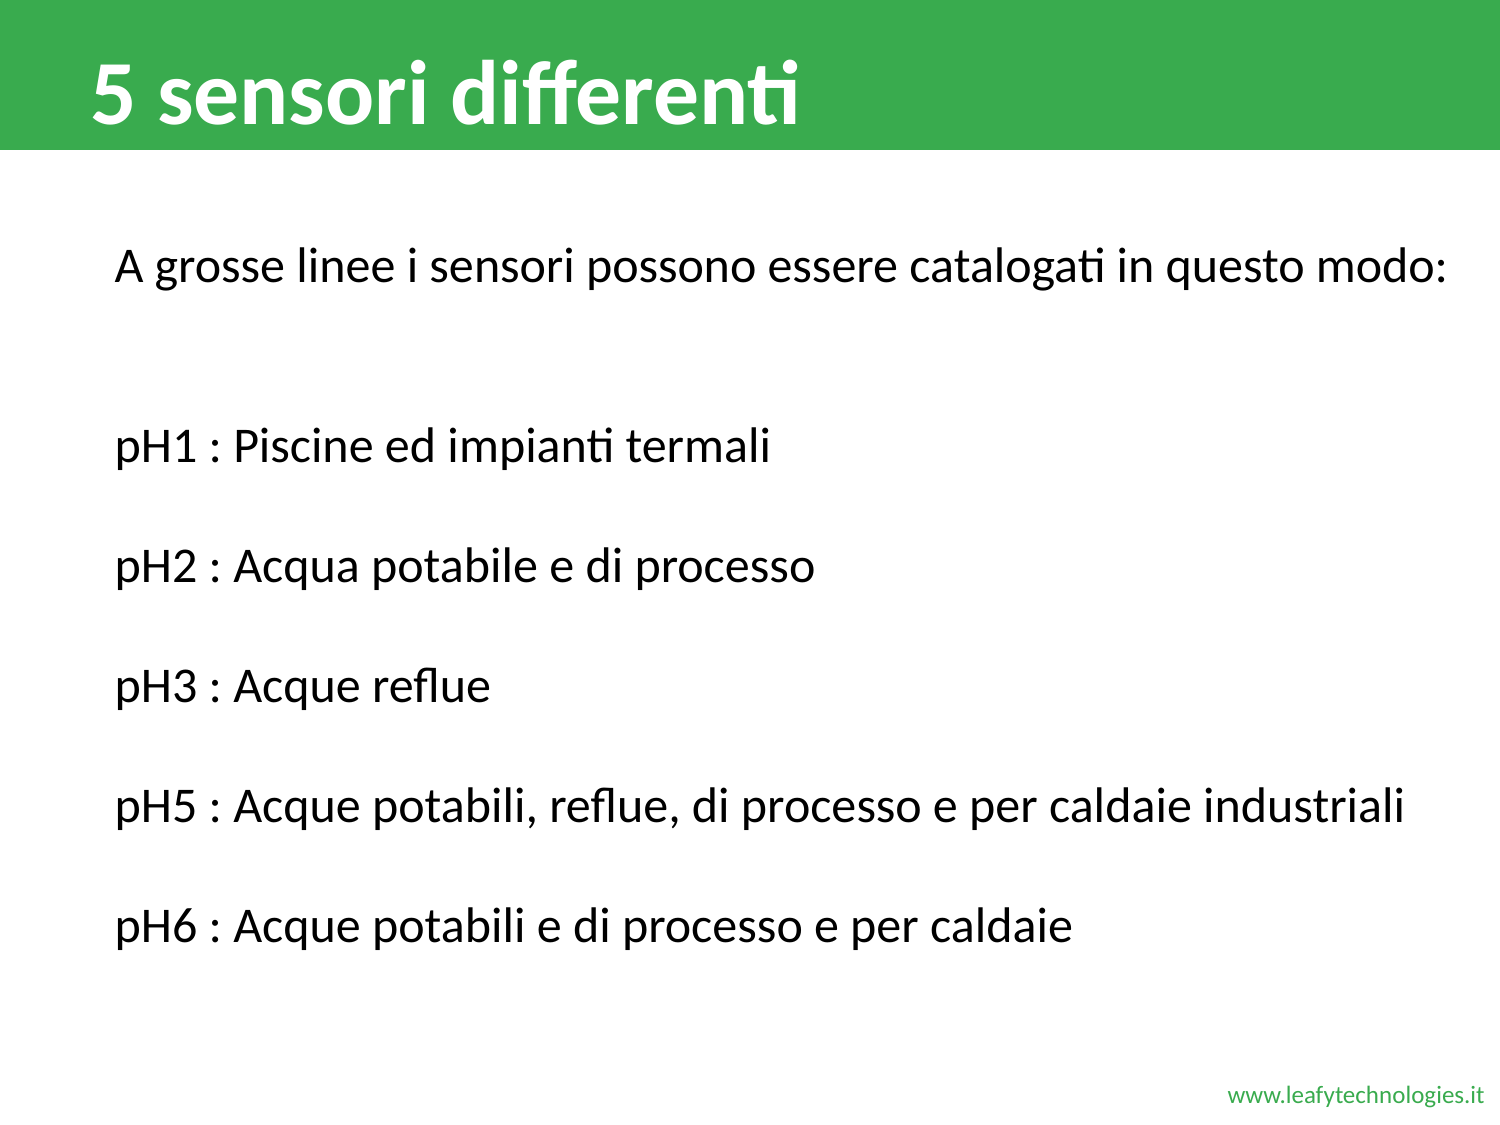

# 5 sensori differenti
A grosse linee i sensori possono essere catalogati in questo modo:

pH1 : Piscine ed impianti termali

pH2 : Acqua potabile e di processo

pH3 : Acque reflue

pH5 : Acque potabili, reflue, di processo e per caldaie industriali

pH6 : Acque potabili e di processo e per caldaie